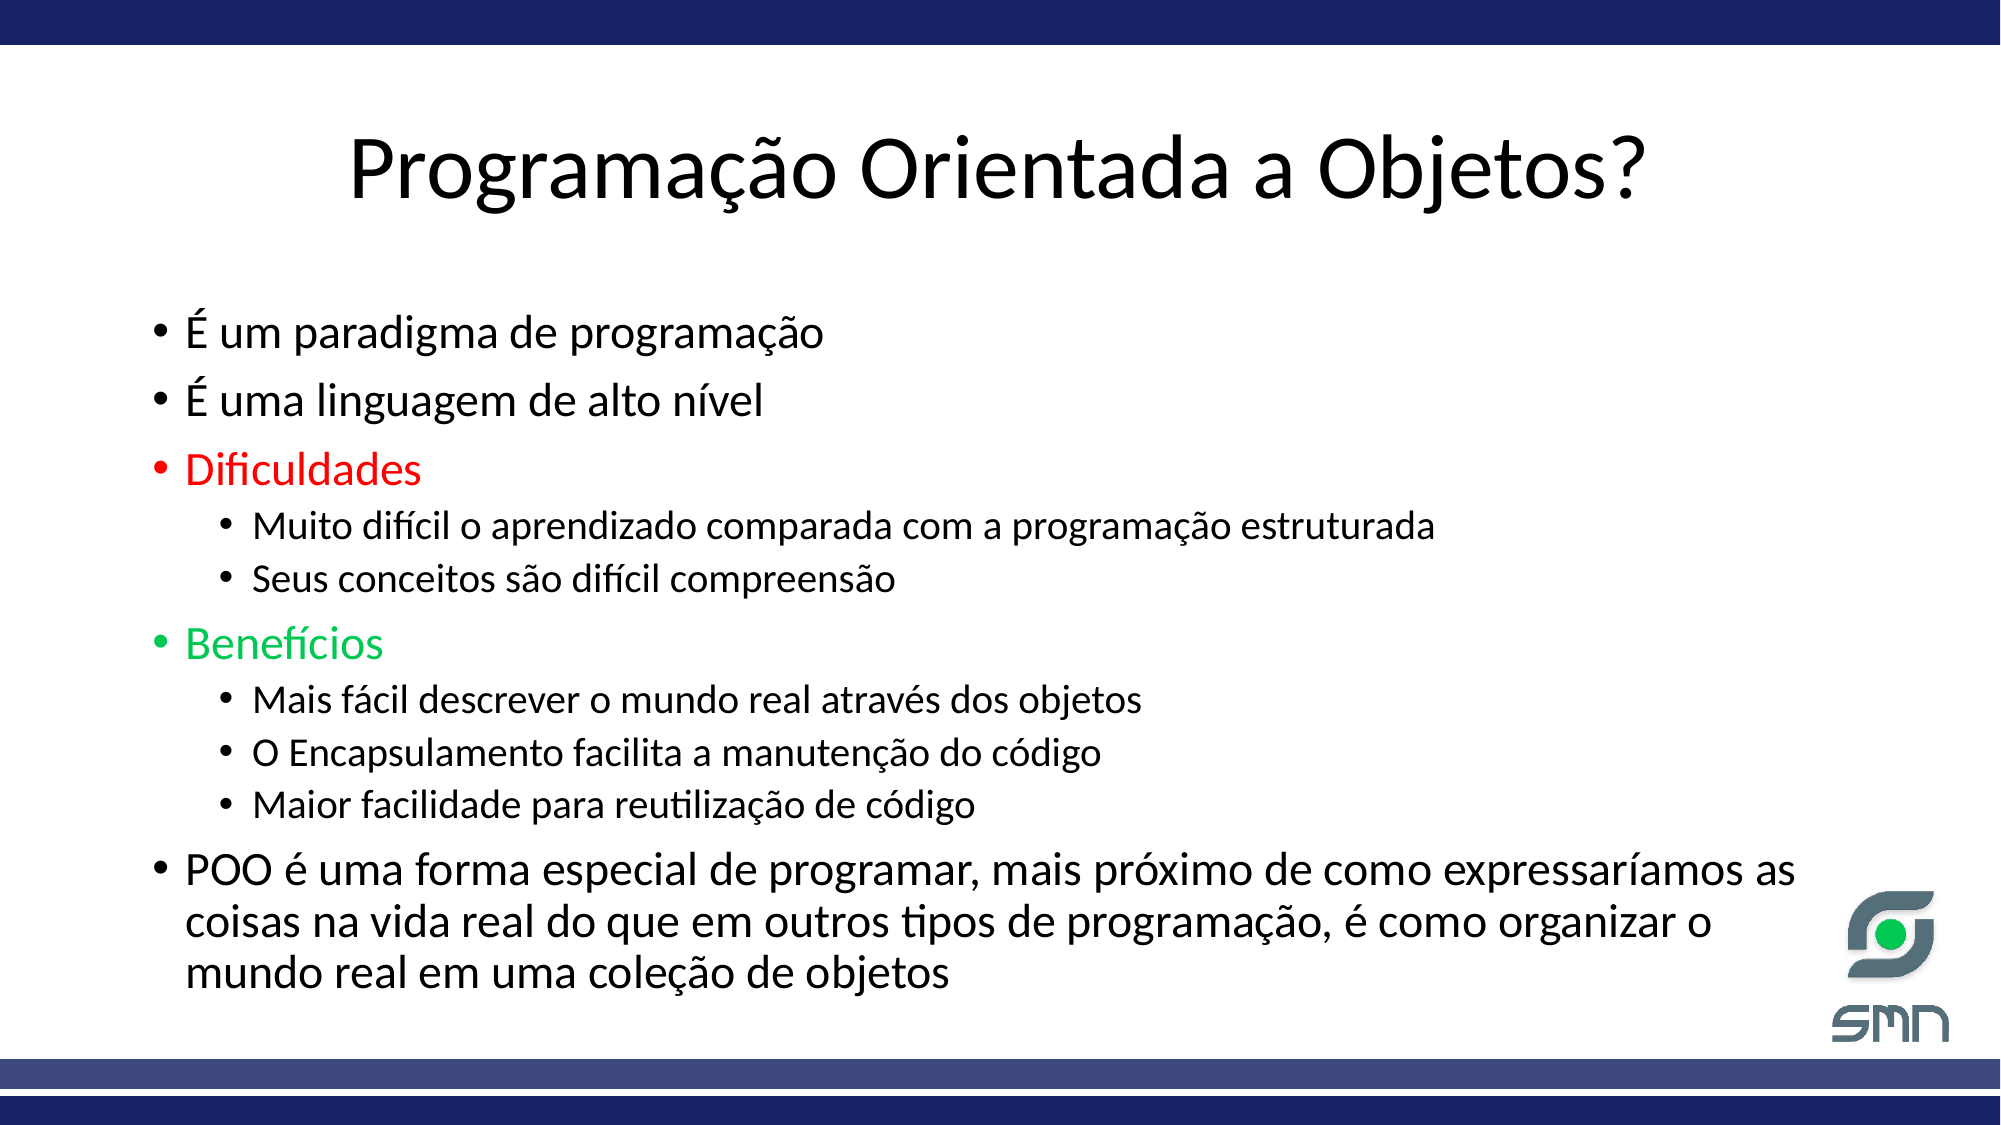

# Programação Orientada a Objetos?
É um paradigma de programação
É uma linguagem de alto nível
Dificuldades
Muito difícil o aprendizado comparada com a programação estruturada
Seus conceitos são difícil compreensão
Benefícios
Mais fácil descrever o mundo real através dos objetos
O Encapsulamento facilita a manutenção do código
Maior facilidade para reutilização de código
POO é uma forma especial de programar, mais próximo de como expressaríamos as coisas na vida real do que em outros tipos de programação, é como organizar o mundo real em uma coleção de objetos